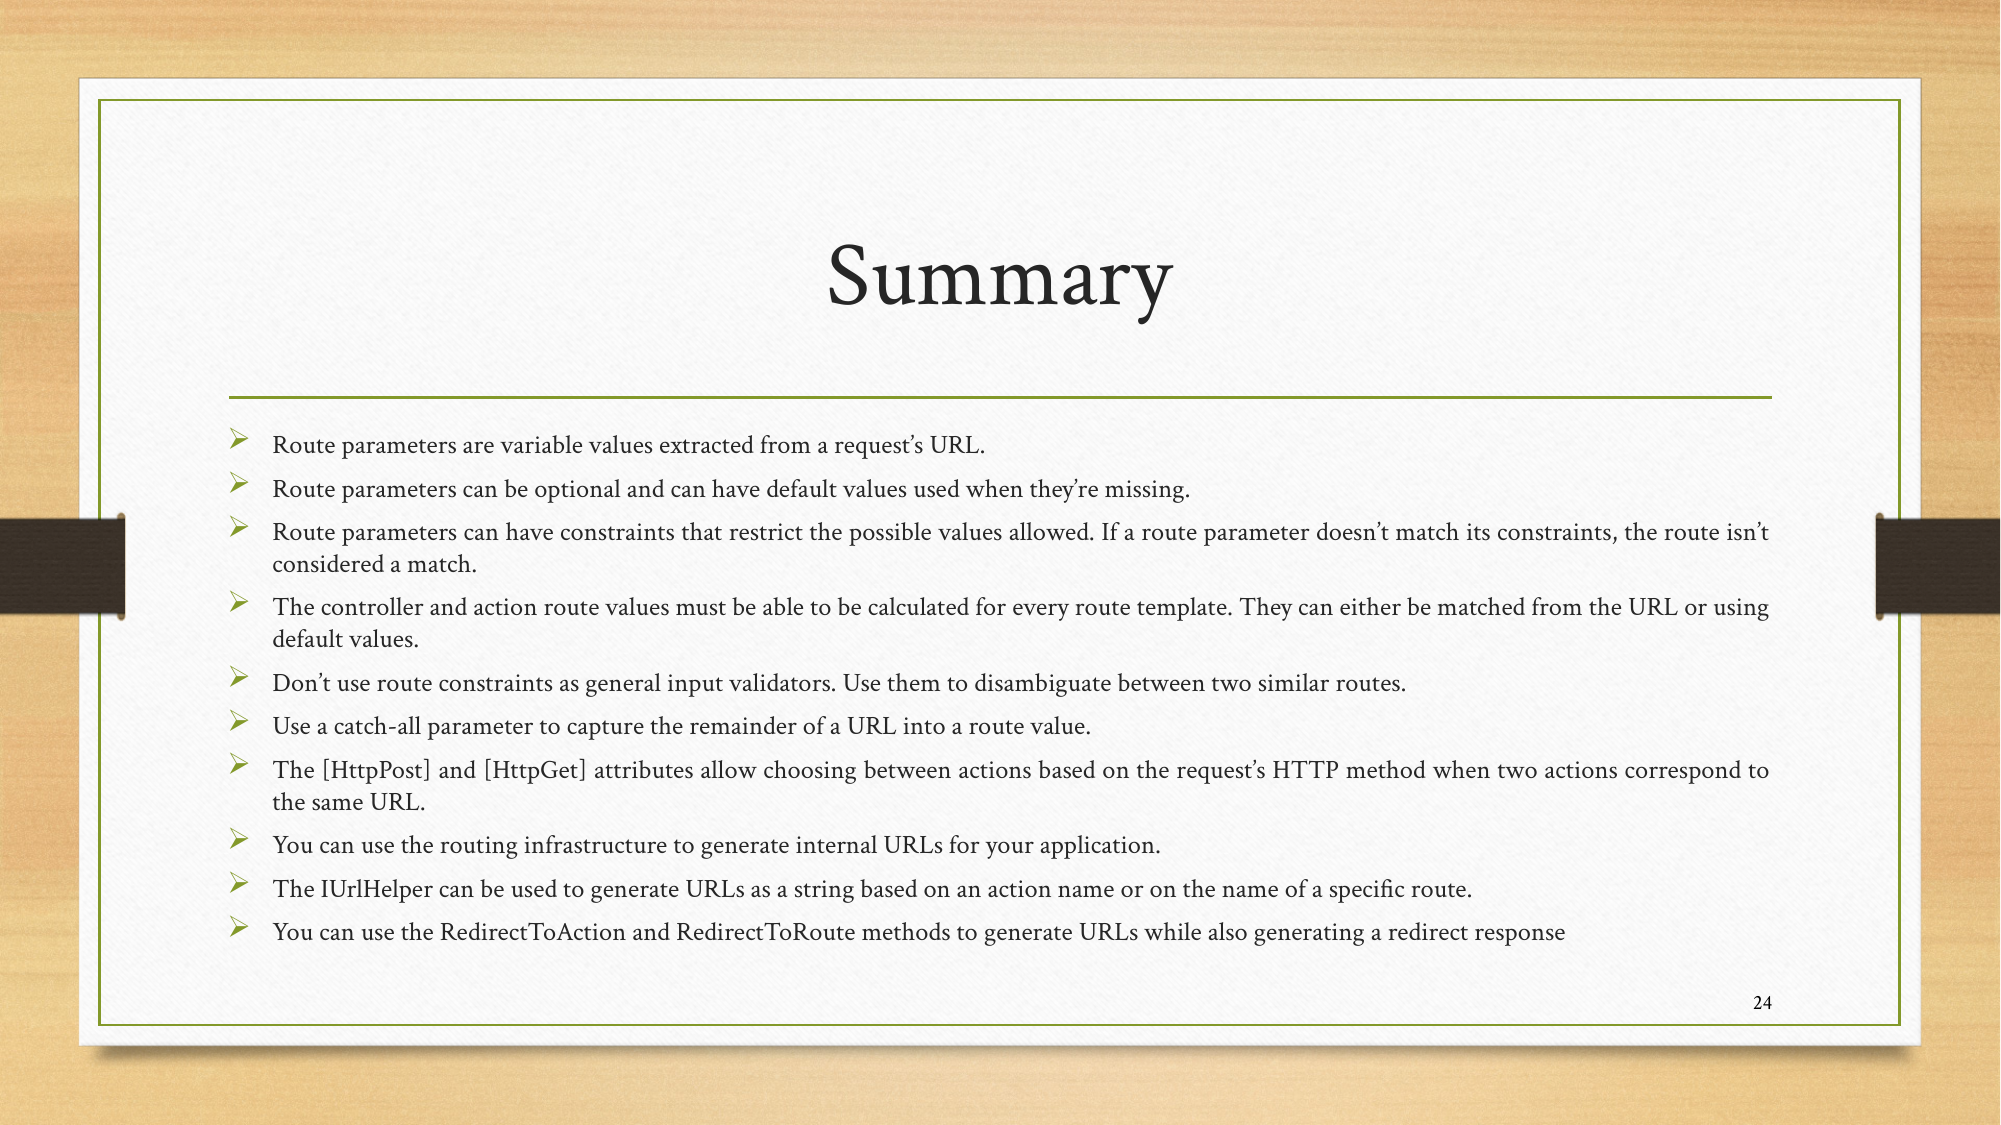

# Summary
Route parameters are variable values extracted from a request’s URL.
Route parameters can be optional and can have default values used when they’re missing.
Route parameters can have constraints that restrict the possible values allowed. If a route parameter doesn’t match its constraints, the route isn’t considered a match.
The controller and action route values must be able to be calculated for every route template. They can either be matched from the URL or using default values.
Don’t use route constraints as general input validators. Use them to disambiguate between two similar routes.
Use a catch-all parameter to capture the remainder of a URL into a route value.
The [HttpPost] and [HttpGet] attributes allow choosing between actions based on the request’s HTTP method when two actions correspond to the same URL.
You can use the routing infrastructure to generate internal URLs for your application.
The IUrlHelper can be used to generate URLs as a string based on an action name or on the name of a specific route.
You can use the RedirectToAction and RedirectToRoute methods to generate URLs while also generating a redirect response

24